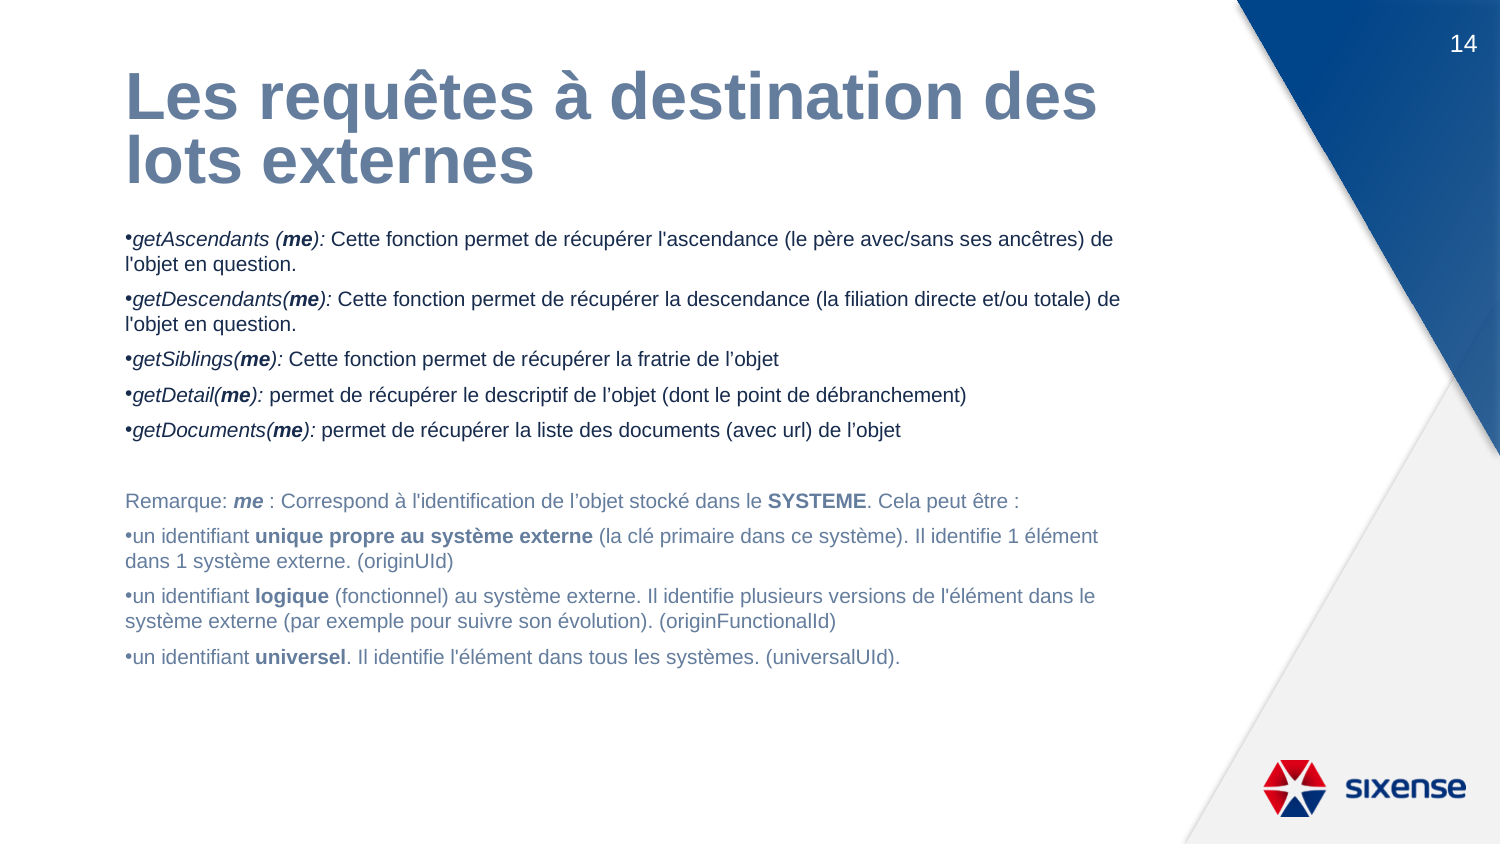

14
# Les requêtes à destination des lots externes
getAscendants (me): Cette fonction permet de récupérer l'ascendance (le père avec/sans ses ancêtres) de l'objet en question.
getDescendants(me): Cette fonction permet de récupérer la descendance (la filiation directe et/ou totale) de l'objet en question.
getSiblings(me): Cette fonction permet de récupérer la fratrie de l’objet
getDetail(me): permet de récupérer le descriptif de l’objet (dont le point de débranchement)
getDocuments(me): permet de récupérer la liste des documents (avec url) de l’objet

Remarque: me : Correspond à l'identification de l’objet stocké dans le SYSTEME. Cela peut être :
un identifiant unique propre au système externe (la clé primaire dans ce système). Il identifie 1 élément dans 1 système externe. (originUId)
un identifiant logique (fonctionnel) au système externe. Il identifie plusieurs versions de l'élément dans le système externe (par exemple pour suivre son évolution). (originFunctionalId)
un identifiant universel. Il identifie l'élément dans tous les systèmes. (universalUId).